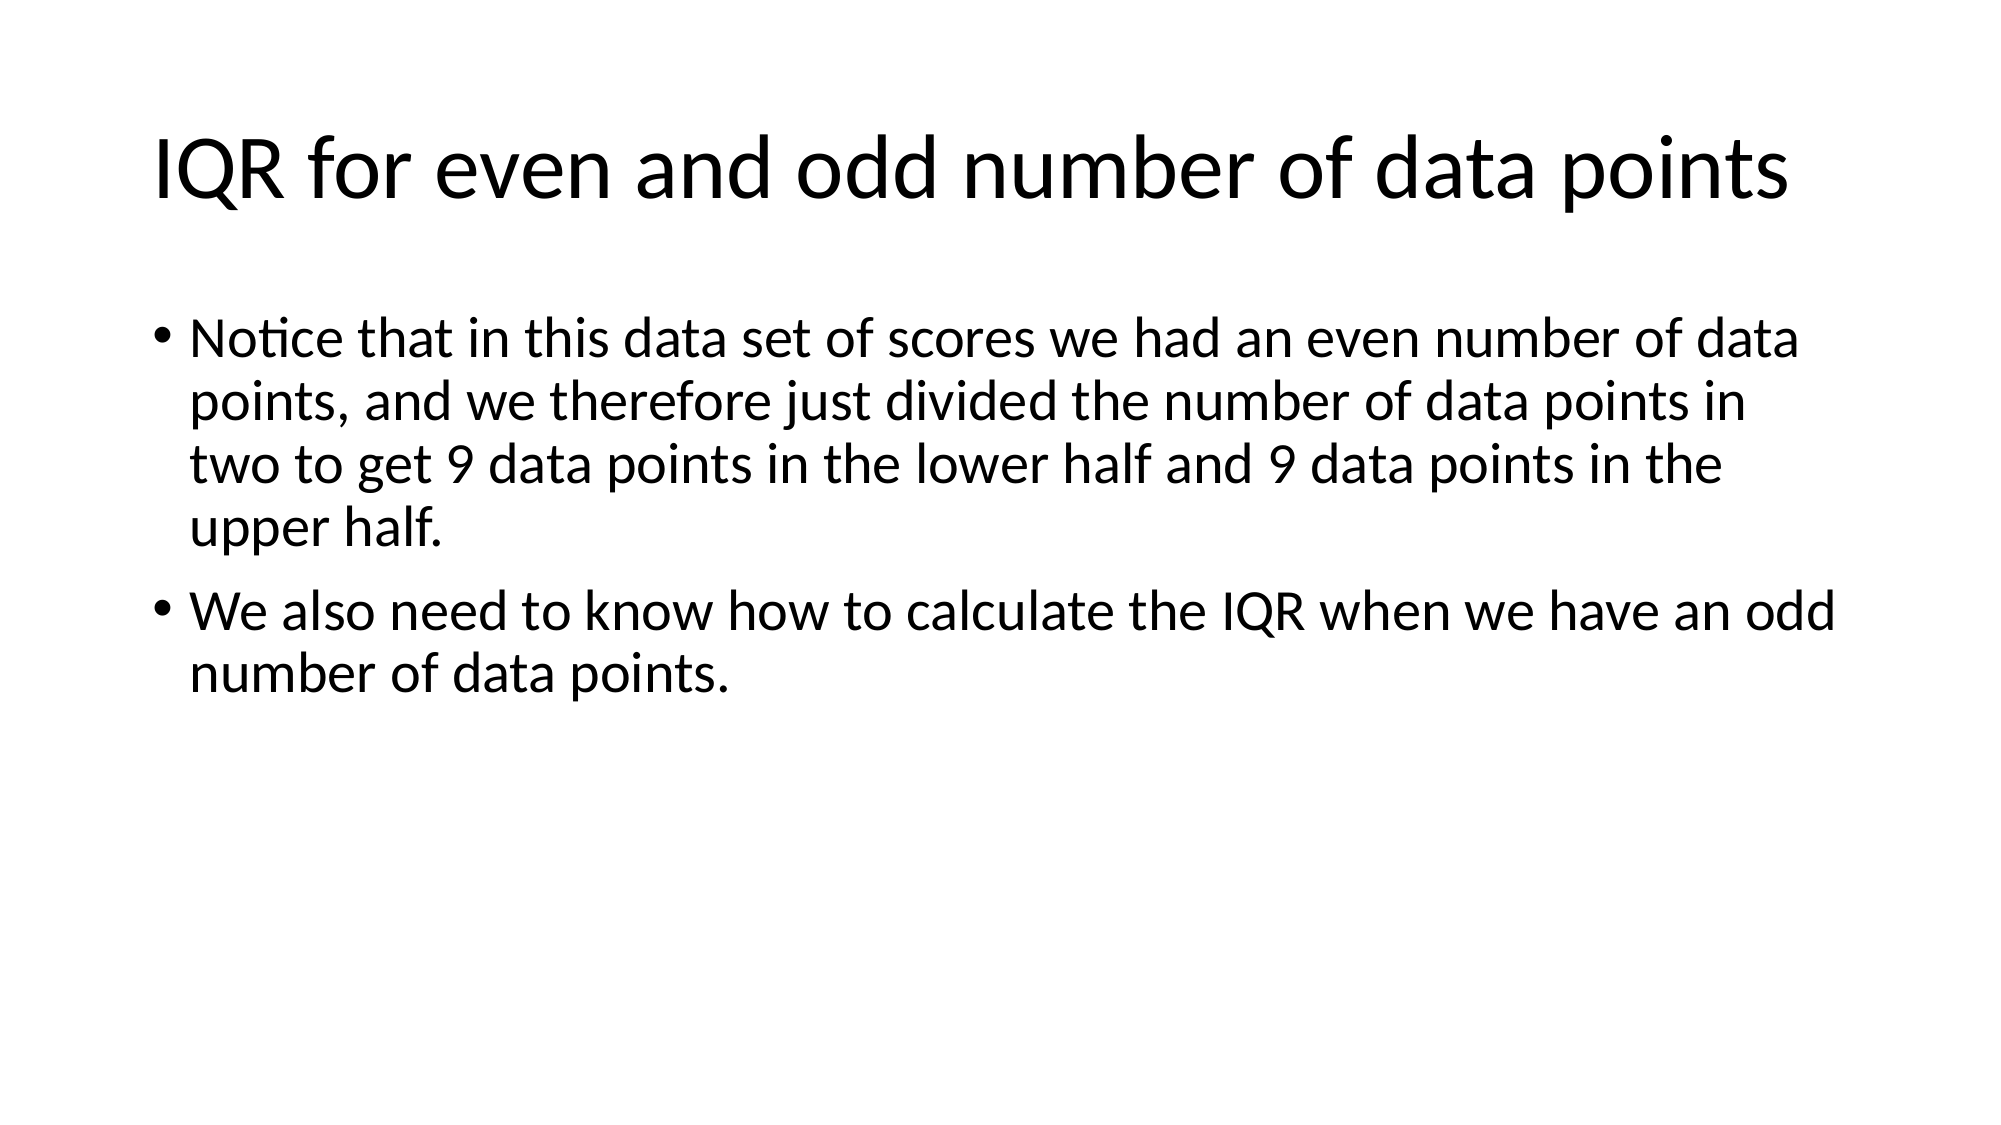

# IQR for even and odd number of data points
Notice that in this data set of scores we had an even number of data points, and we therefore just divided the number of data points in two to get 9 data points in the lower half and 9 data points in the upper half.
We also need to know how to calculate the IQR when we have an odd number of data points.